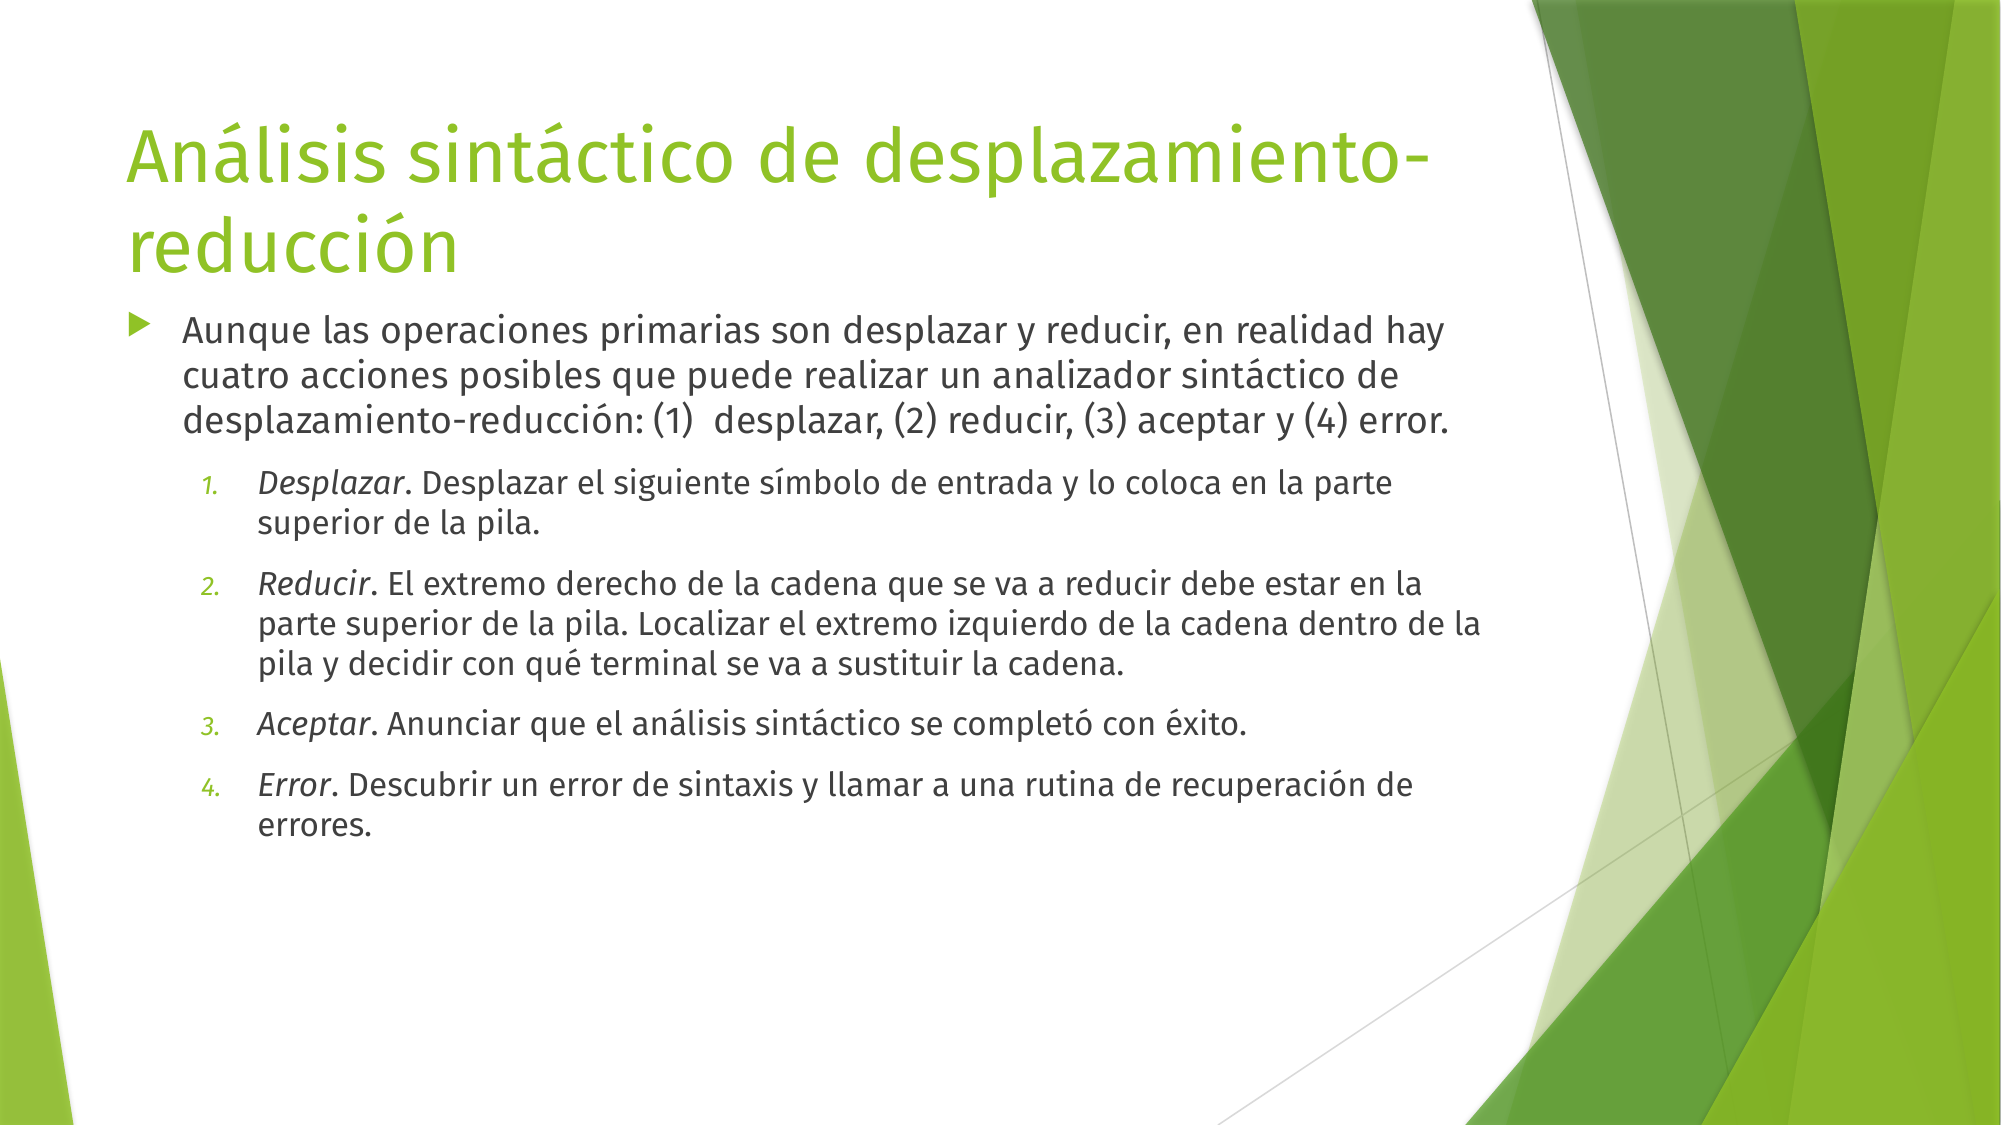

# Análisis sintáctico de desplazamiento-reducción
Aunque las operaciones primarias son desplazar y reducir, en realidad hay cuatro acciones posibles que puede realizar un analizador sintáctico de desplazamiento-reducción: (1)  desplazar, (2) reducir, (3) aceptar y (4) error.
Desplazar. Desplazar el siguiente símbolo de entrada y lo coloca en la parte superior de la pila.
Reducir. El extremo derecho de la cadena que se va a reducir debe estar en la parte superior de la pila. Localizar el extremo izquierdo de la cadena dentro de la pila y decidir con qué terminal se va a sustituir la cadena.
Aceptar. Anunciar que el análisis sintáctico se completó con éxito.
Error. Descubrir un error de sintaxis y llamar a una rutina de recuperación de errores.